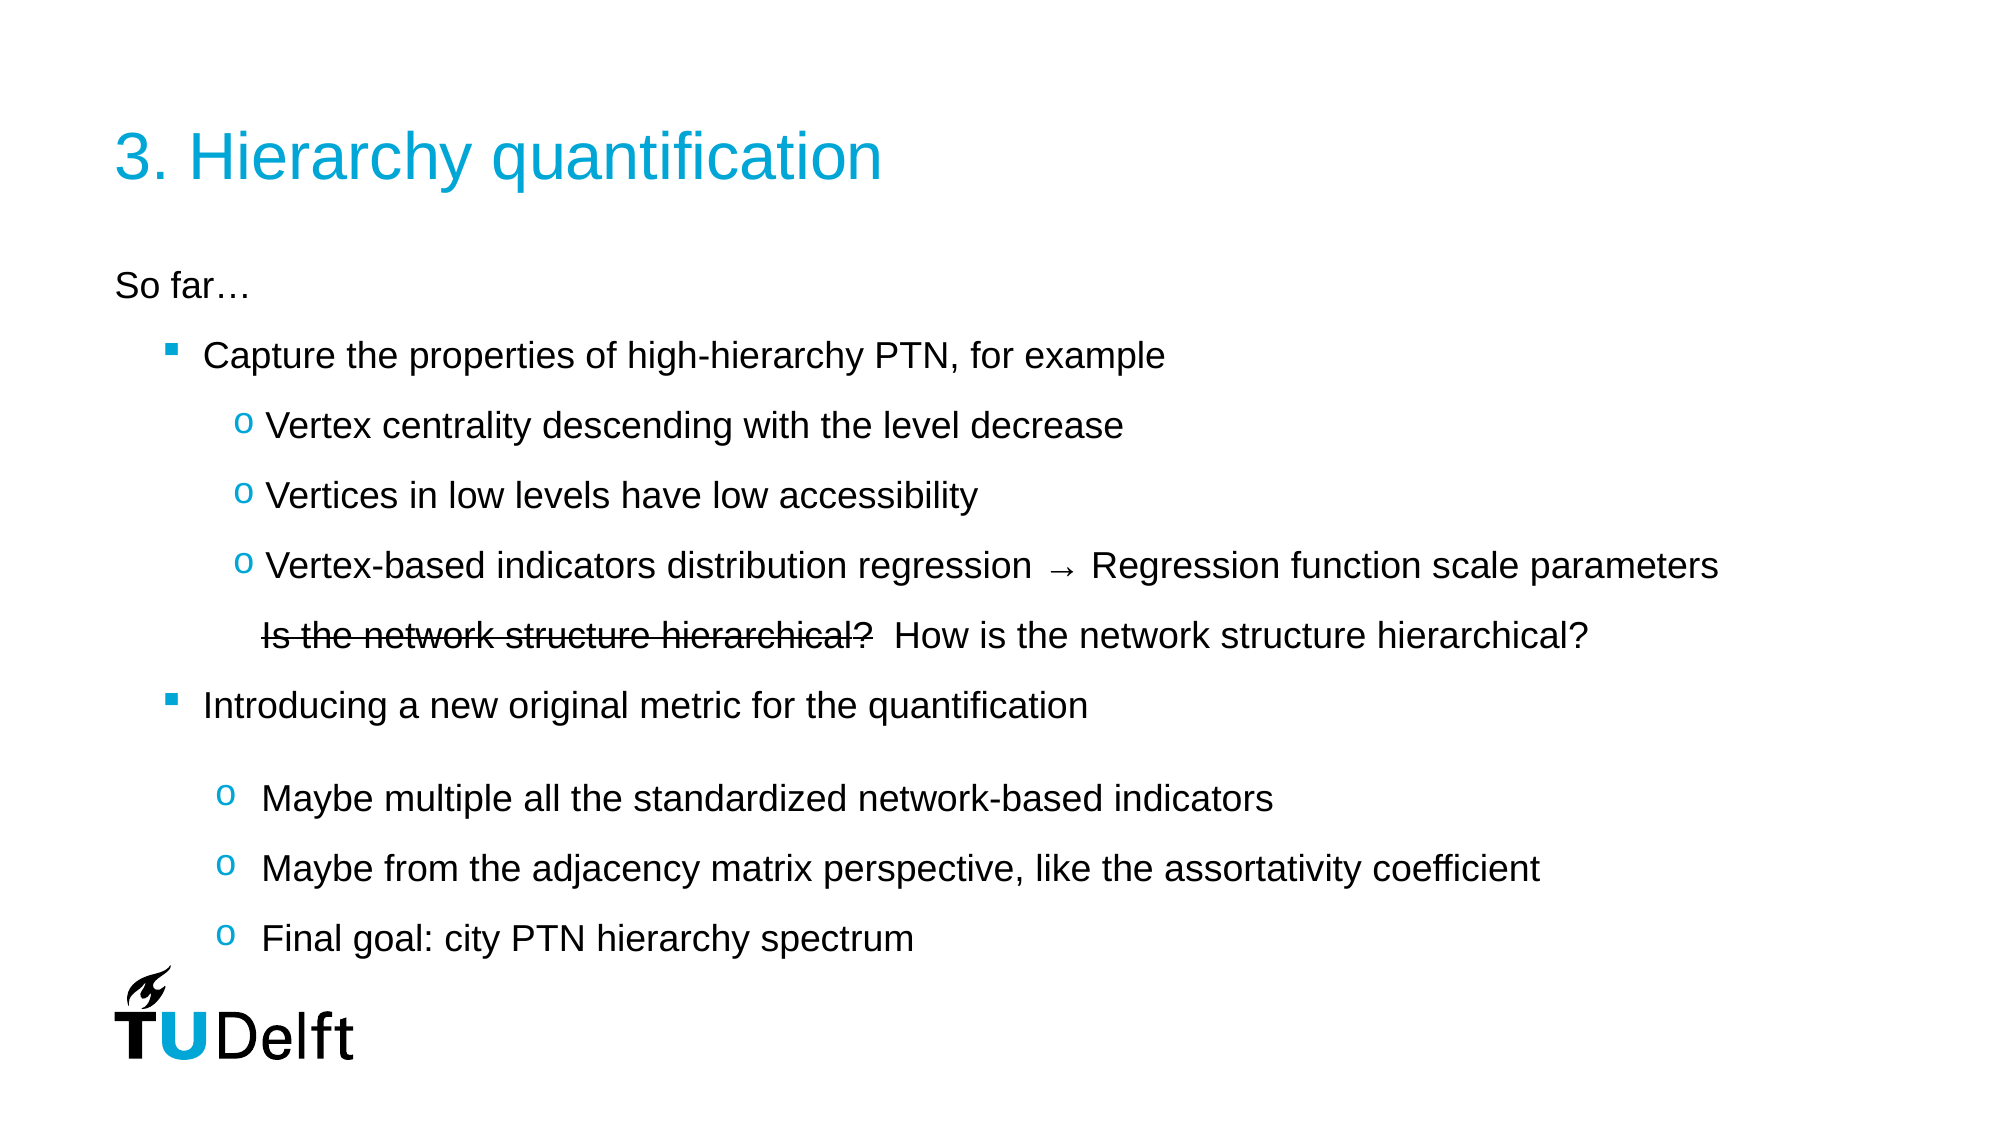

# 3. Hierarchy quantification
So far…
Capture the properties of high-hierarchy PTN, for example
 Vertex centrality descending with the level decrease
 Vertices in low levels have low accessibility
 Vertex-based indicators distribution regression → Regression function scale parameters
Is the network structure hierarchical?  How is the network structure hierarchical?
Introducing a new original metric for the quantification
Maybe multiple all the standardized network-based indicators
Maybe from the adjacency matrix perspective, like the assortativity coefficient
Final goal: city PTN hierarchy spectrum